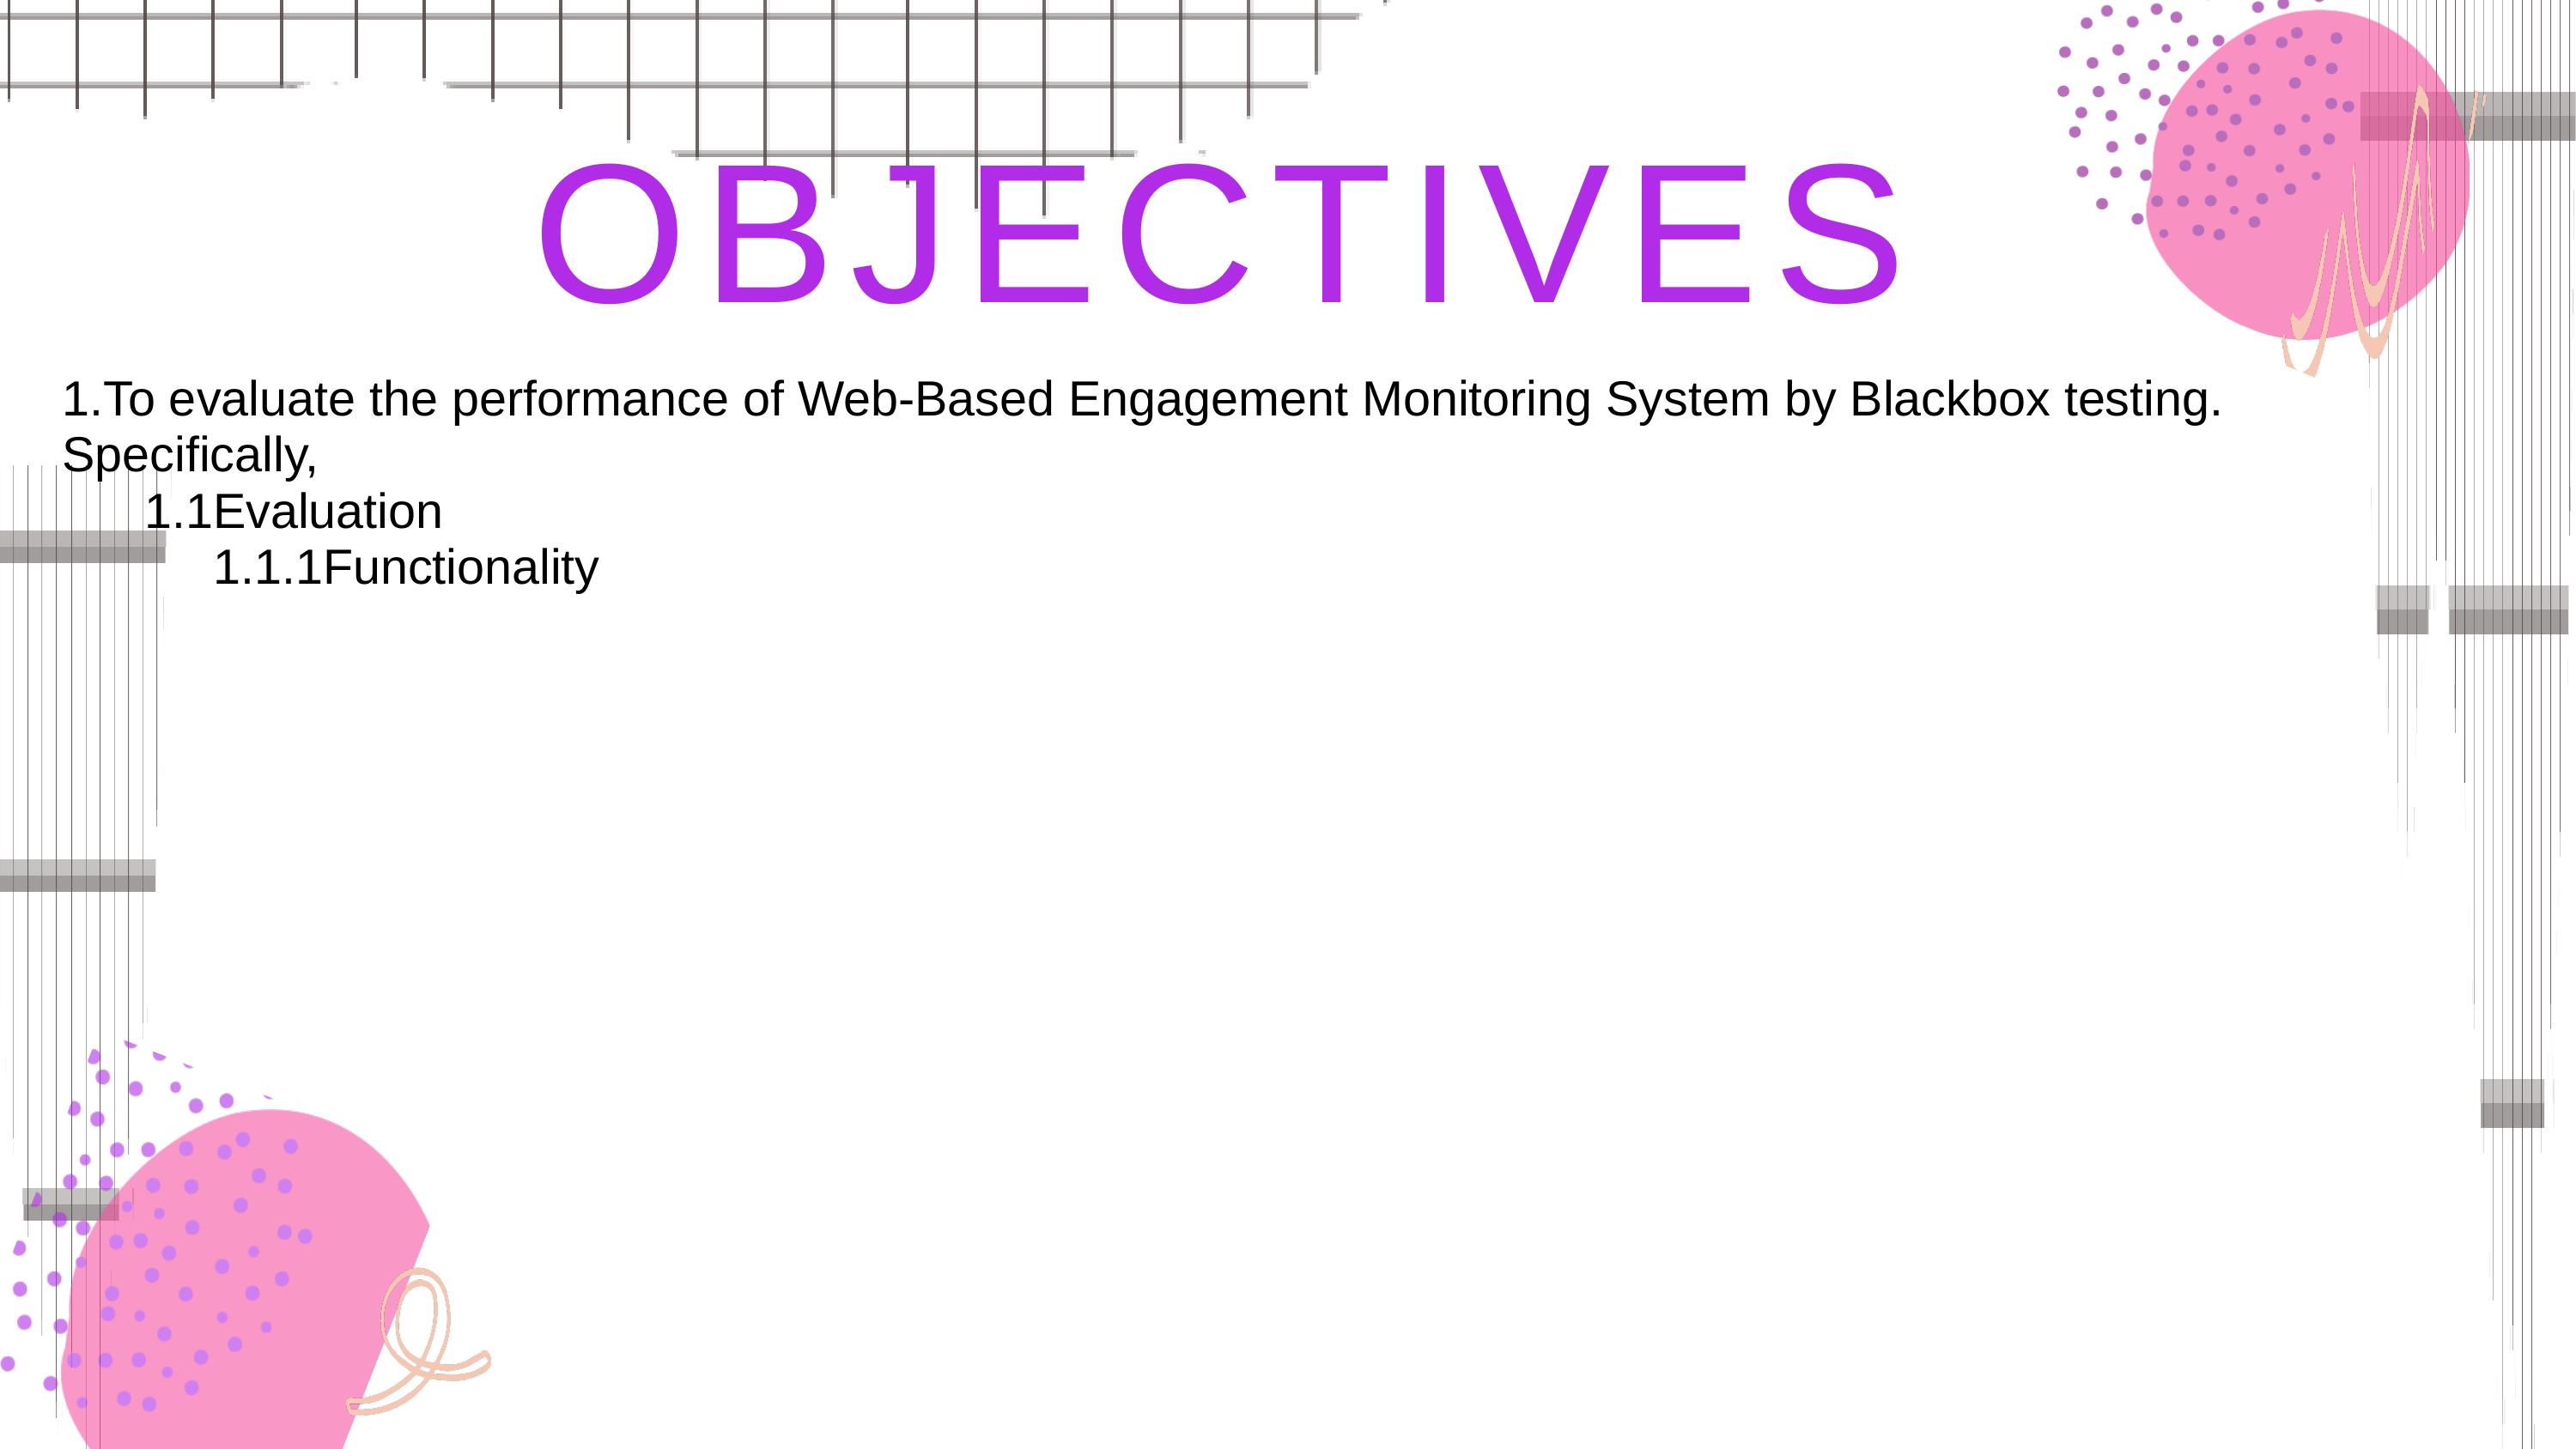

OBJECTIVES

1.To evaluate the performance of Web-Based Engagement Monitoring System by Blackbox testing.
Specifically,
      1.1Evaluation
           1.1.1Functionality